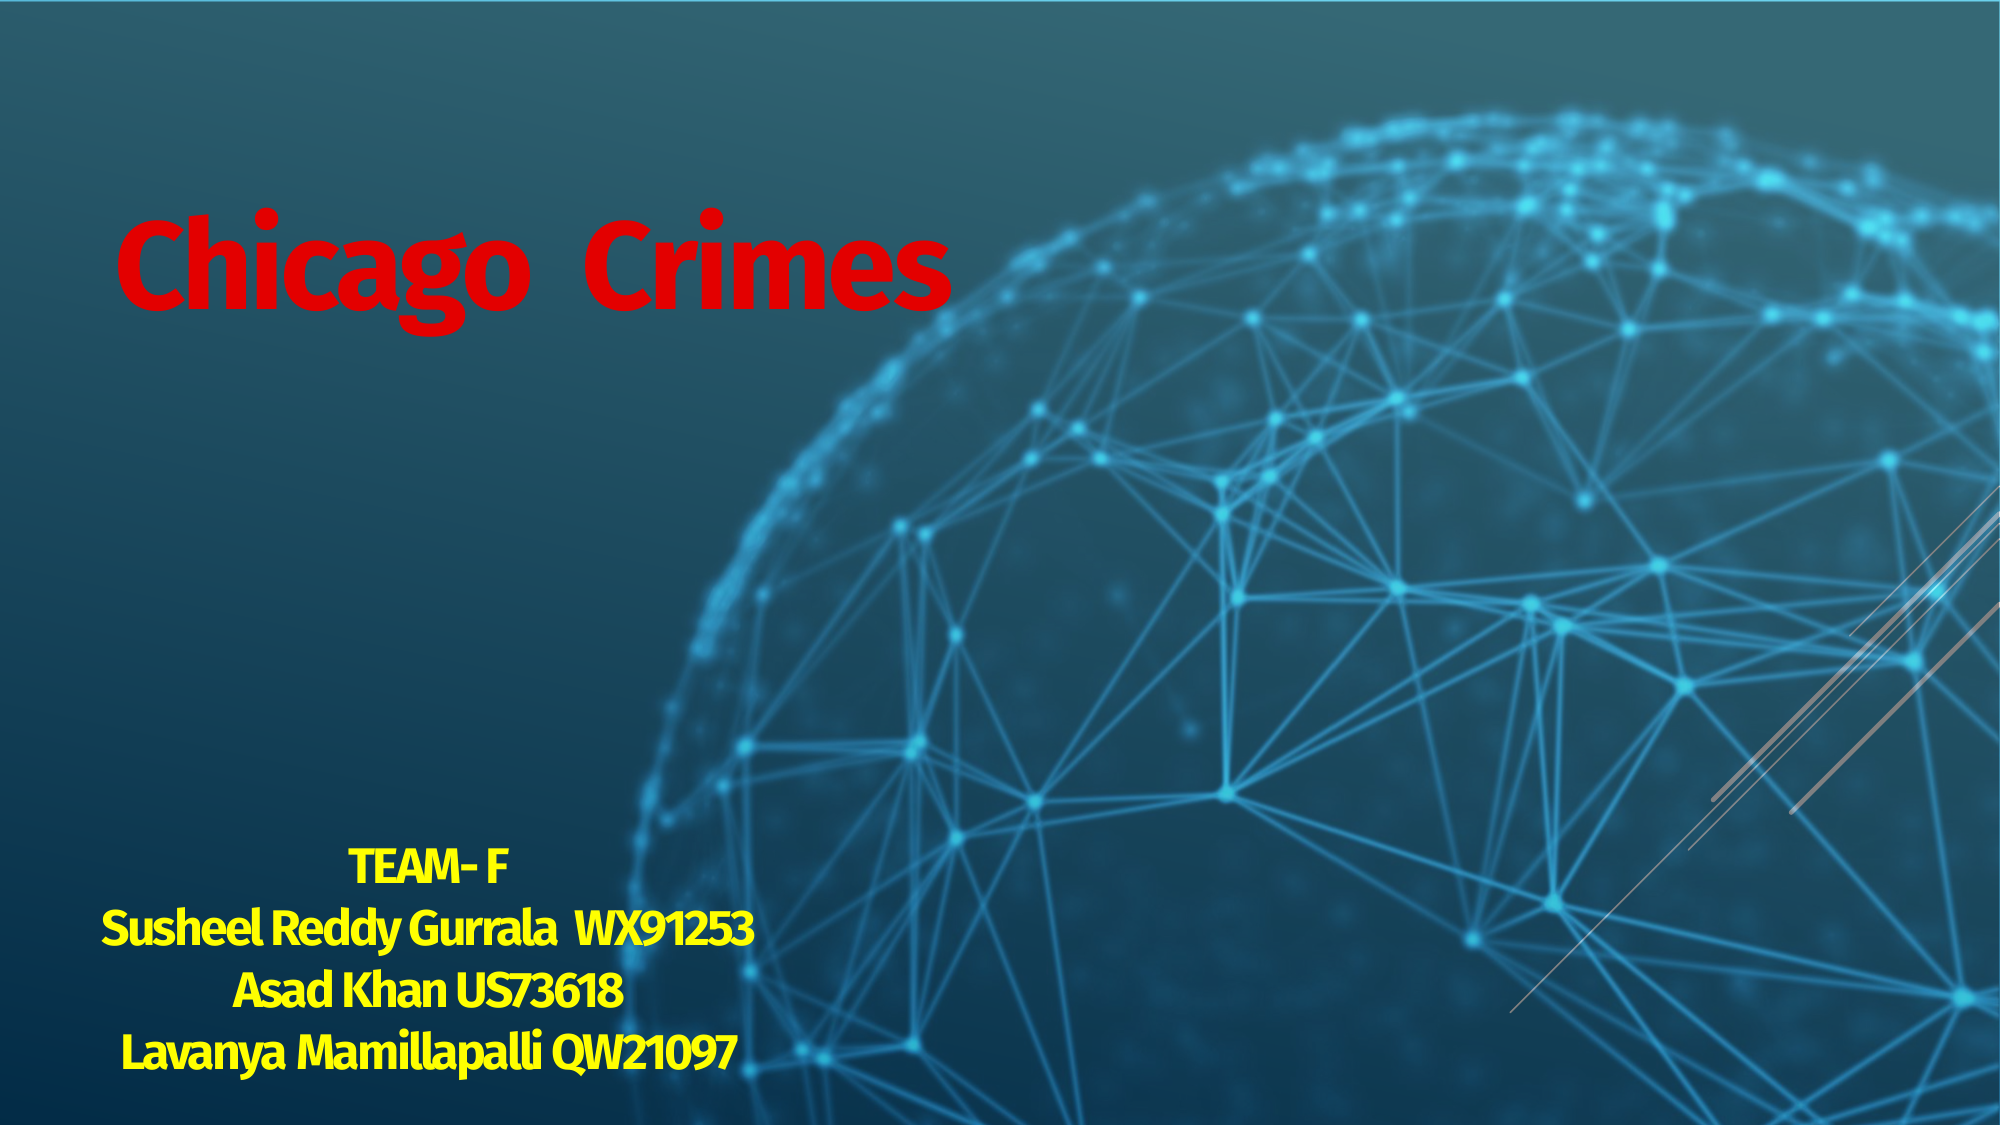

Chicago  Crimes

TEAM- F
Susheel Reddy Gurrala  WX91253
Asad Khan US73618
Lavanya Mamillapalli QW21097